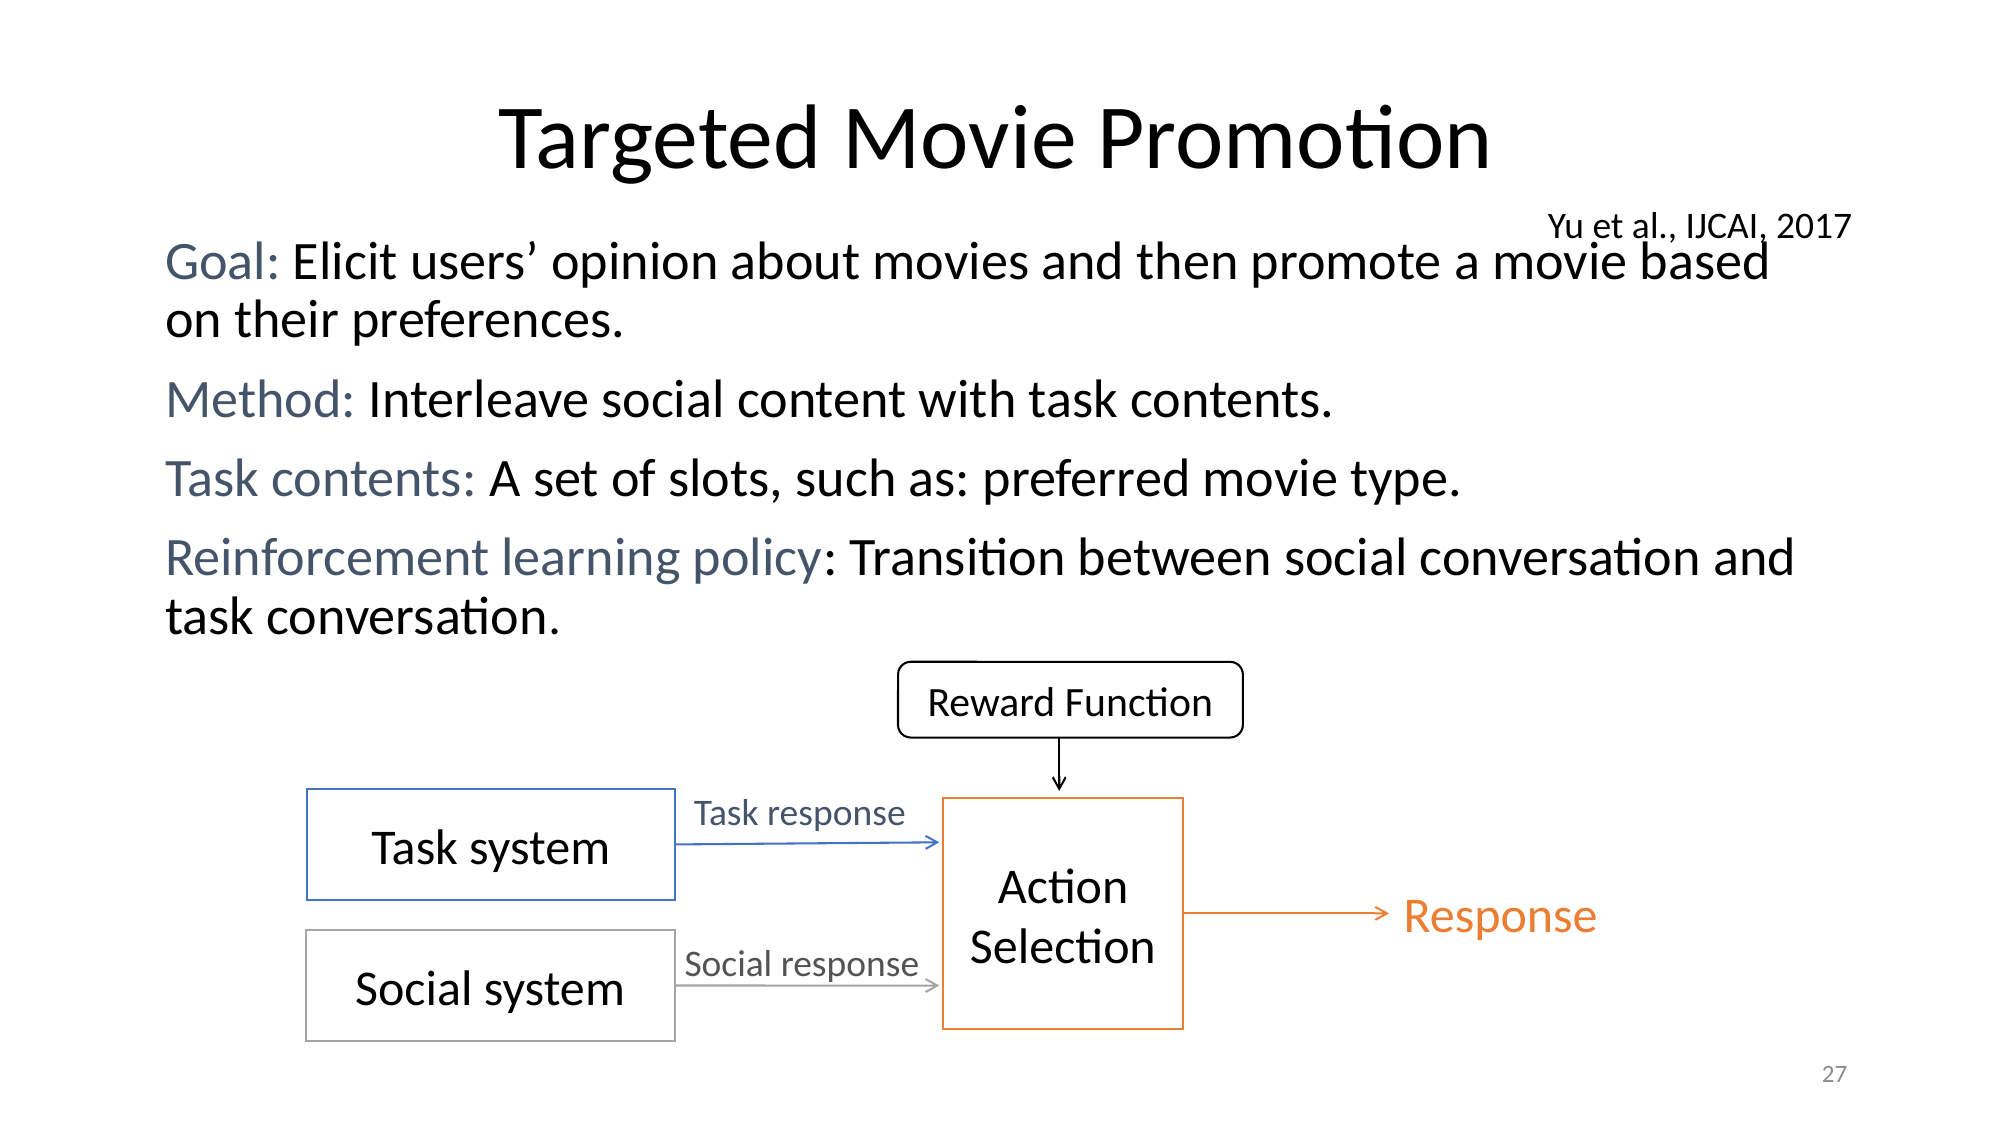

# Targeted Movie Promotion
Yu et al., IJCAI, 2017
Goal: Elicit users’ opinion about movies and then promote a movie based on their preferences.
Method: Interleave social content with task contents.
Task contents: A set of slots, such as: preferred movie type.
Reinforcement learning policy: Transition between social conversation and task conversation.

Reward Function
Task response
Task system
Action Selection
Response
Social system
Social response
27